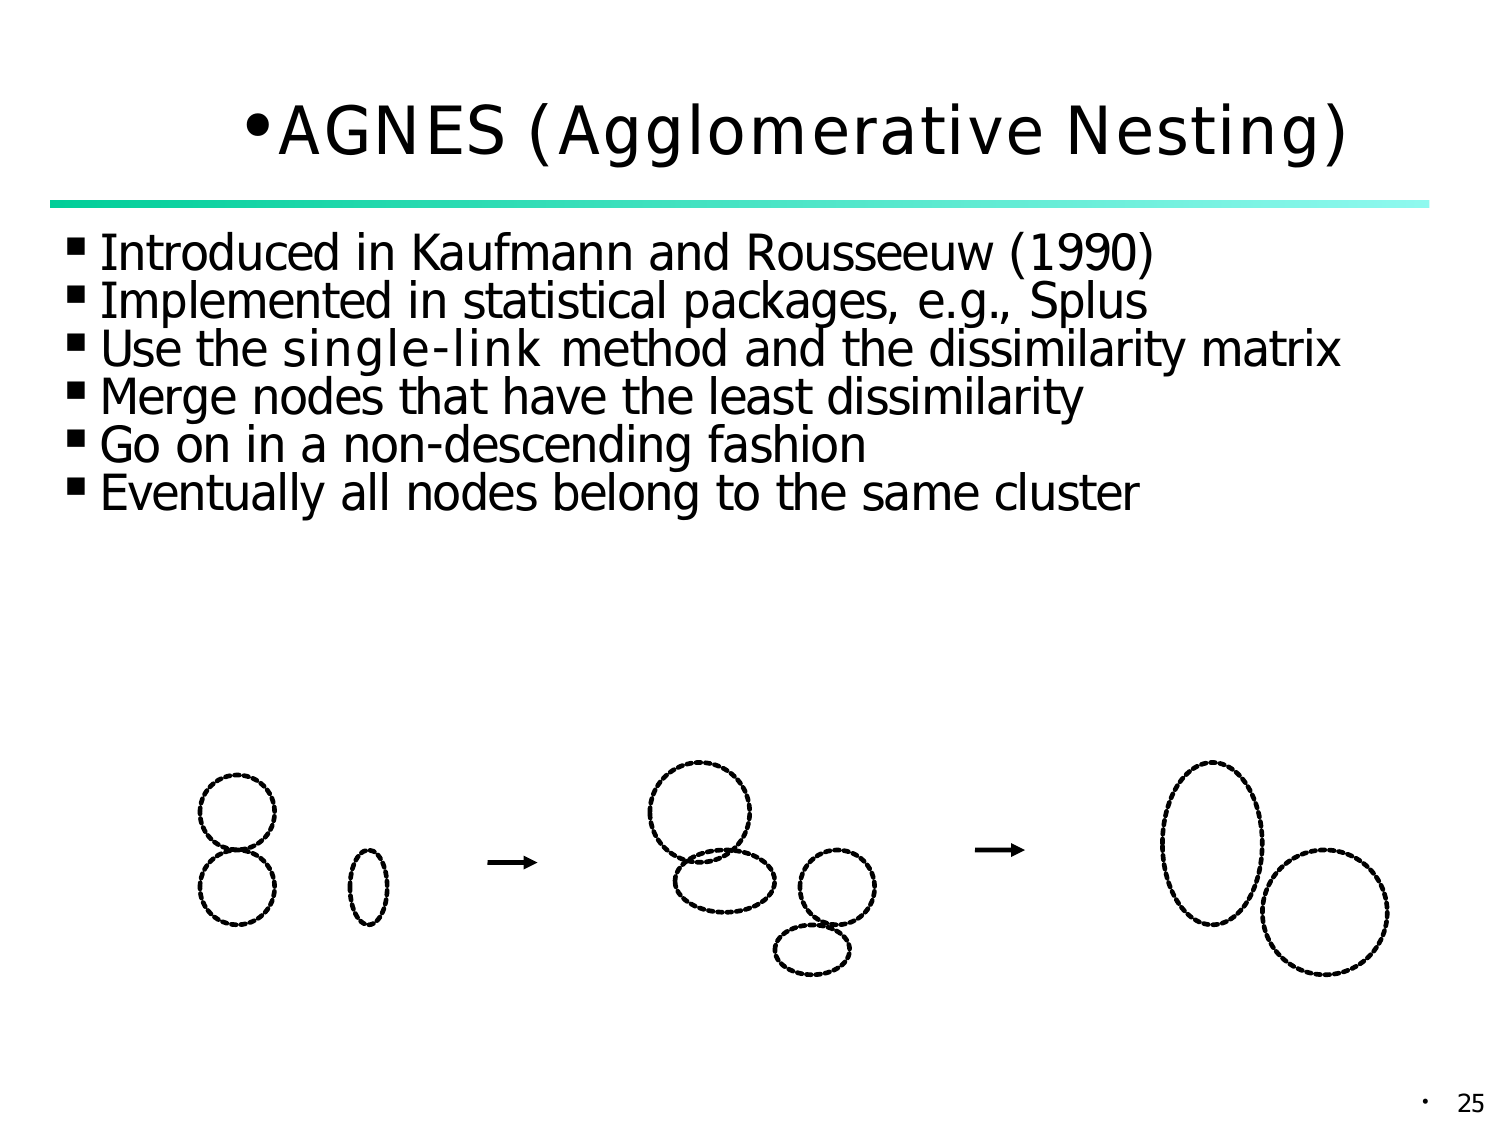

AGNES (Agglomerative Nesting)
Introduced in Kaufmann and Rousseeuw (1990)
Implemented in statistical packages, e.g., Splus
Use the single-link method and the dissimilarity matrix
Merge nodes that have the least dissimilarity
Go on in a non-descending fashion
Eventually all nodes belong to the same cluster

25